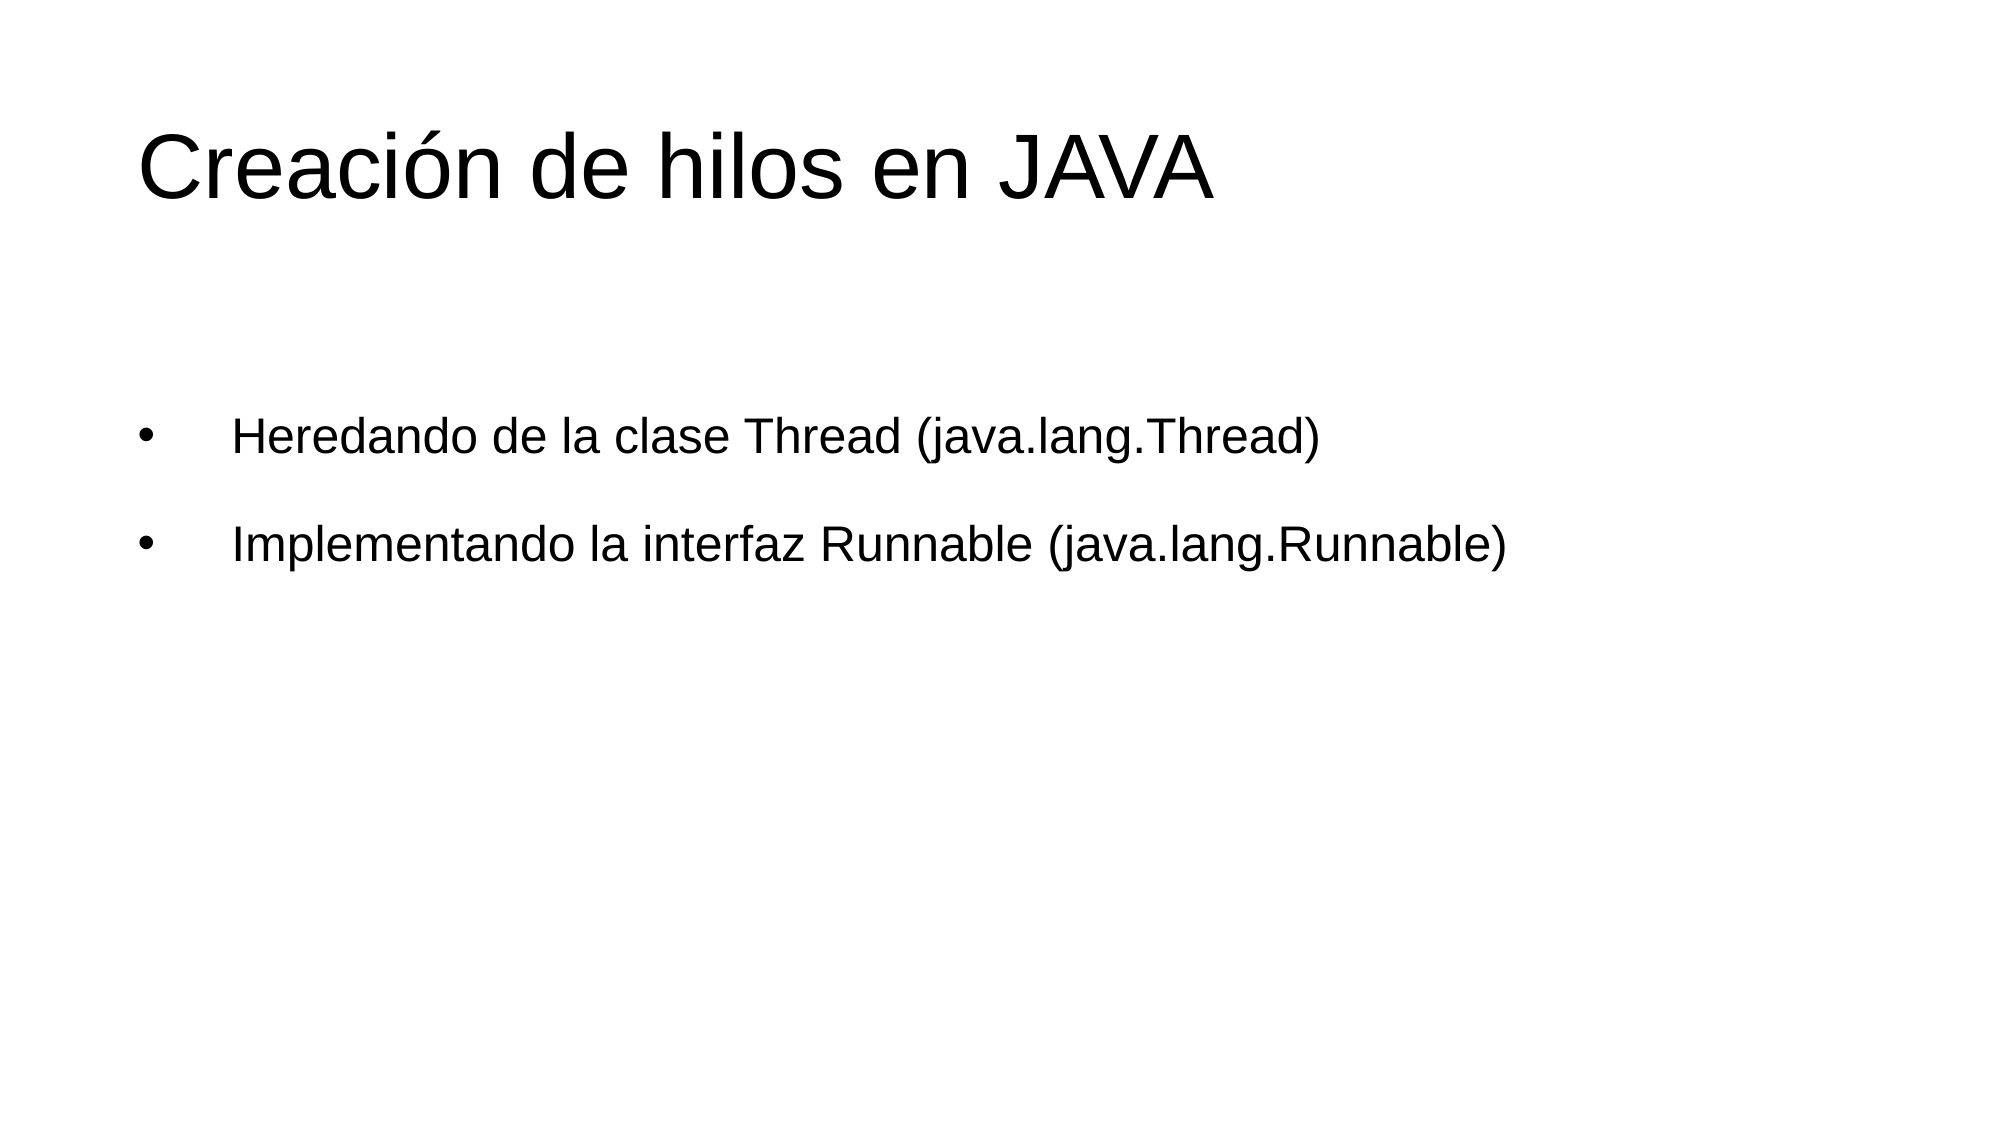

Creación de hilos en JAVA
Heredando de la clase Thread (java.lang.Thread)

Implementando la interfaz Runnable (java.lang.Runnable)